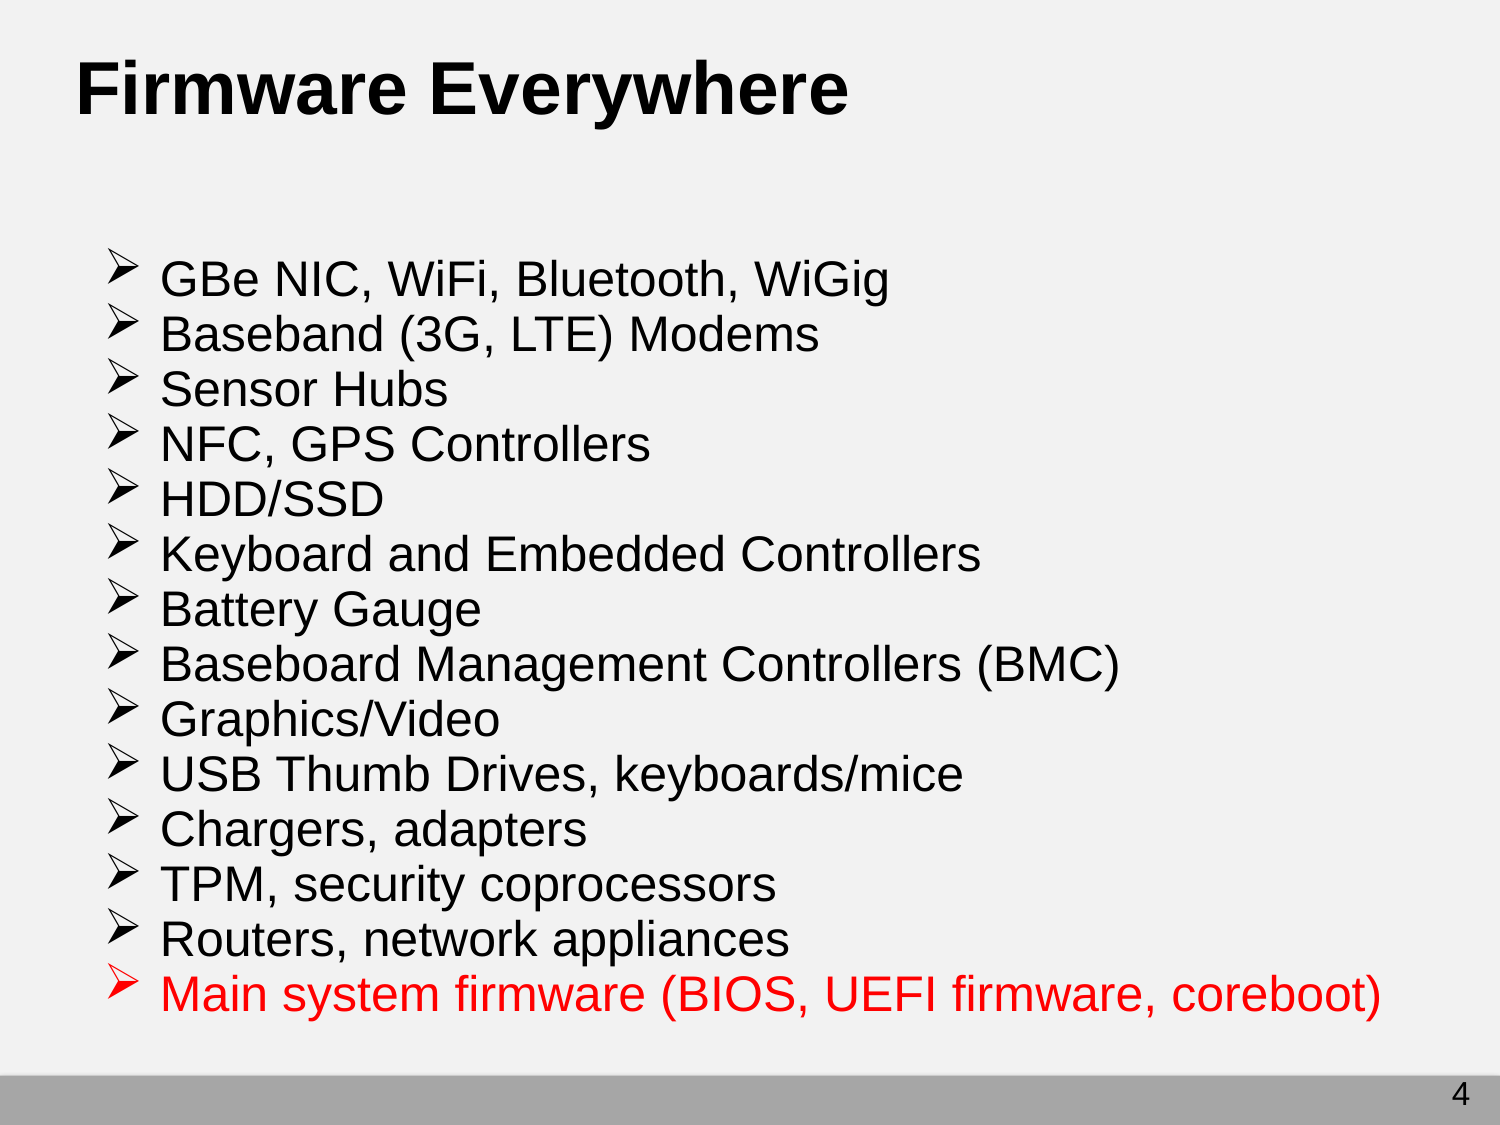

# Firmware Everywhere

GBe NIC, WiFi, Bluetooth, WiGig
Baseband (3G, LTE) Modems
Sensor Hubs
NFC, GPS Controllers
HDD/SSD
Keyboard and Embedded Controllers
Battery Gauge
Baseboard Management Controllers (BMC)
Graphics/Video
USB Thumb Drives, keyboards/mice
Chargers, adapters
TPM, security coprocessors
Routers, network appliances
Main system firmware (BIOS, UEFI firmware, coreboot)

4